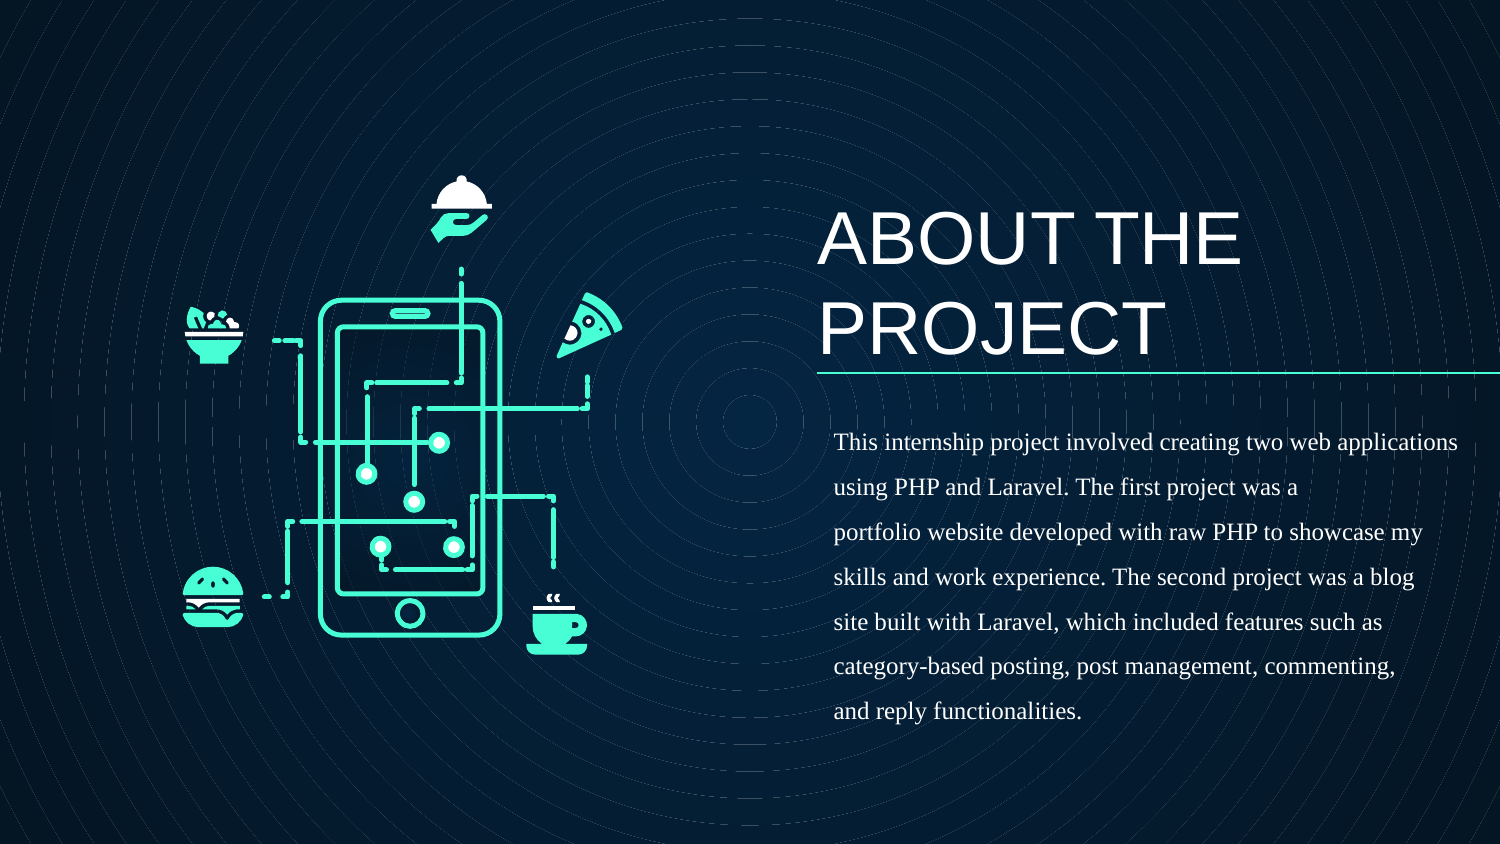

# ABOUT THE PROJECT

This internship project involved creating two web applications
using PHP and Laravel. The first project was a
portfolio website developed with raw PHP to showcase my
skills and work experience. The second project was a blog
site built with Laravel, which included features such as
category-based posting, post management, commenting,
and reply functionalities.